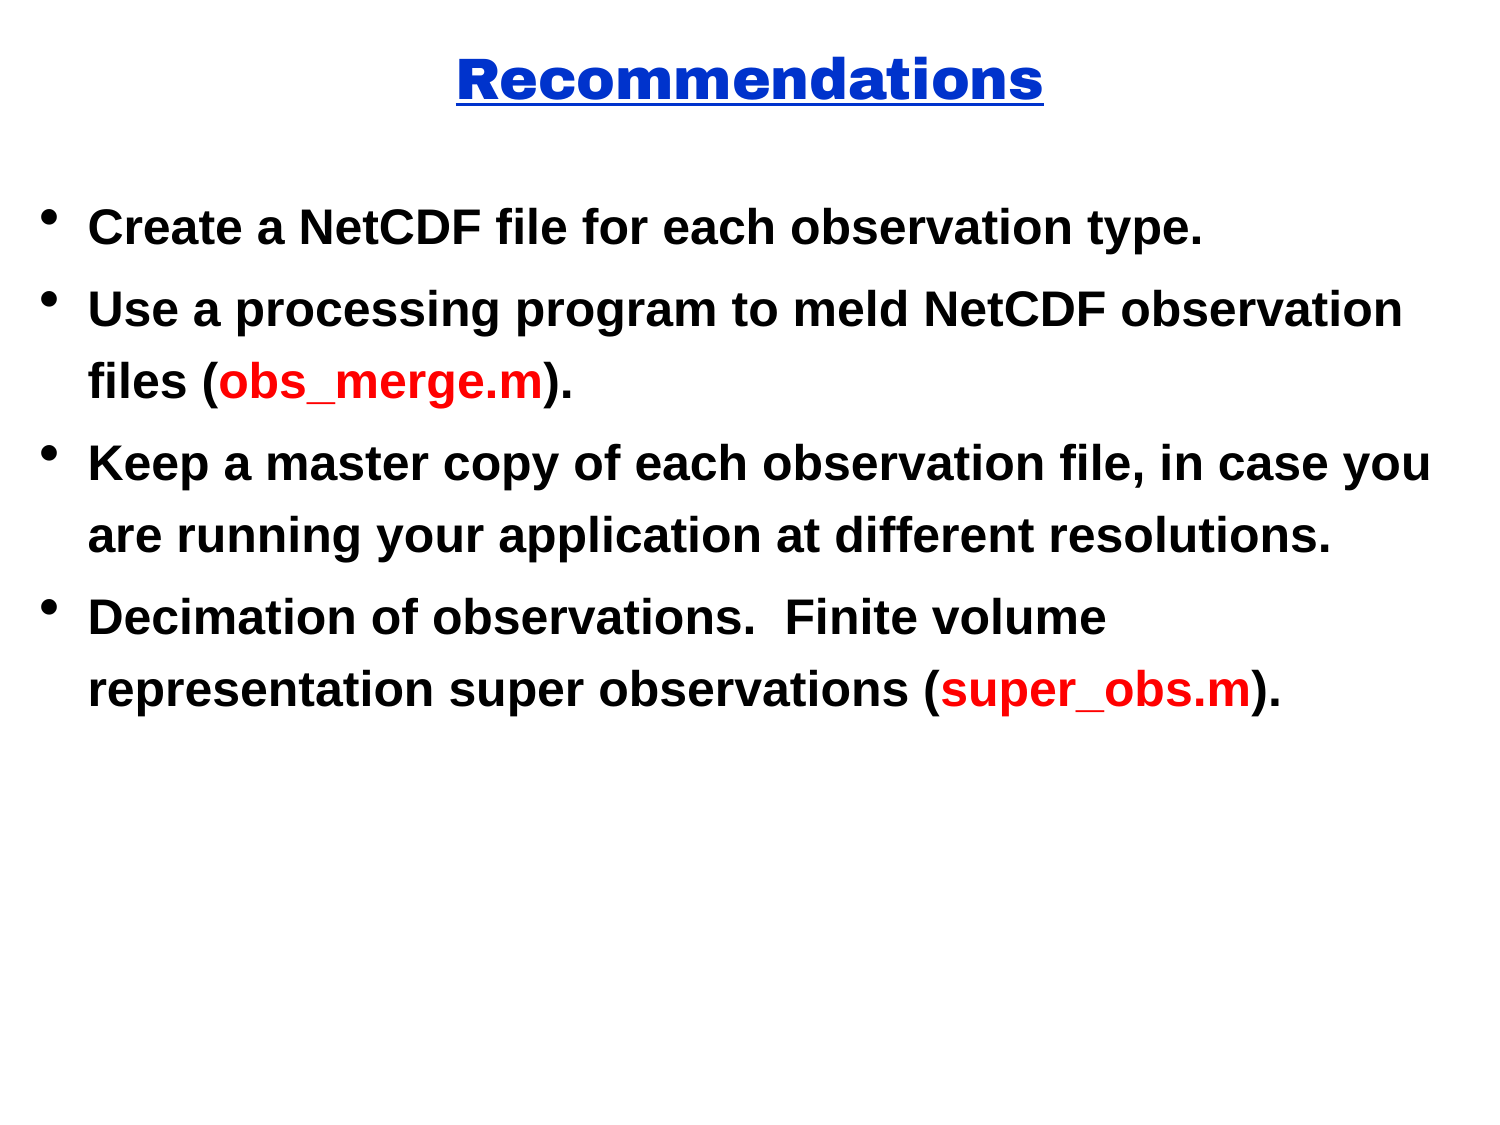

# Recommendations
Create a NetCDF file for each observation type.
Use a processing program to meld NetCDF observation files (obs_merge.m).
Keep a master copy of each observation file, in case you are running your application at different resolutions.
Decimation of observations.  Finite volume representation super observations (super_obs.m).